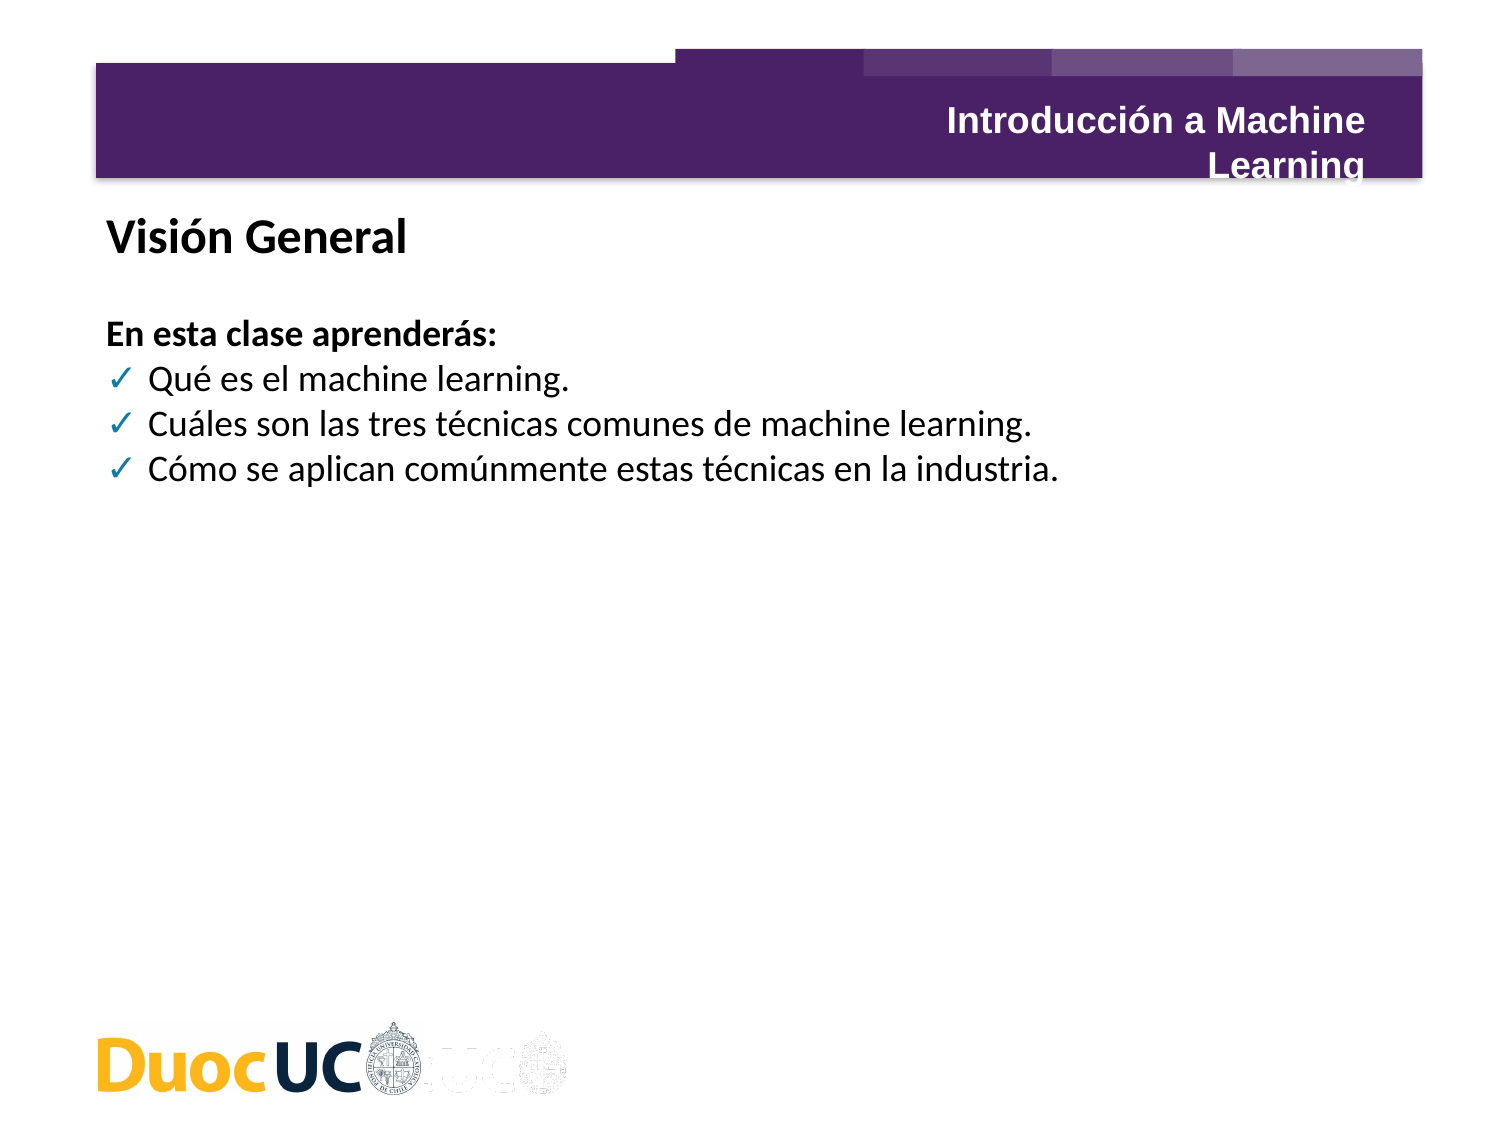

Introducción a Machine Learning
Visión General
En esta clase aprenderás:
✓ Qué es el machine learning.
✓ Cuáles son las tres técnicas comunes de machine learning.
✓ Cómo se aplican comúnmente estas técnicas en la industria.